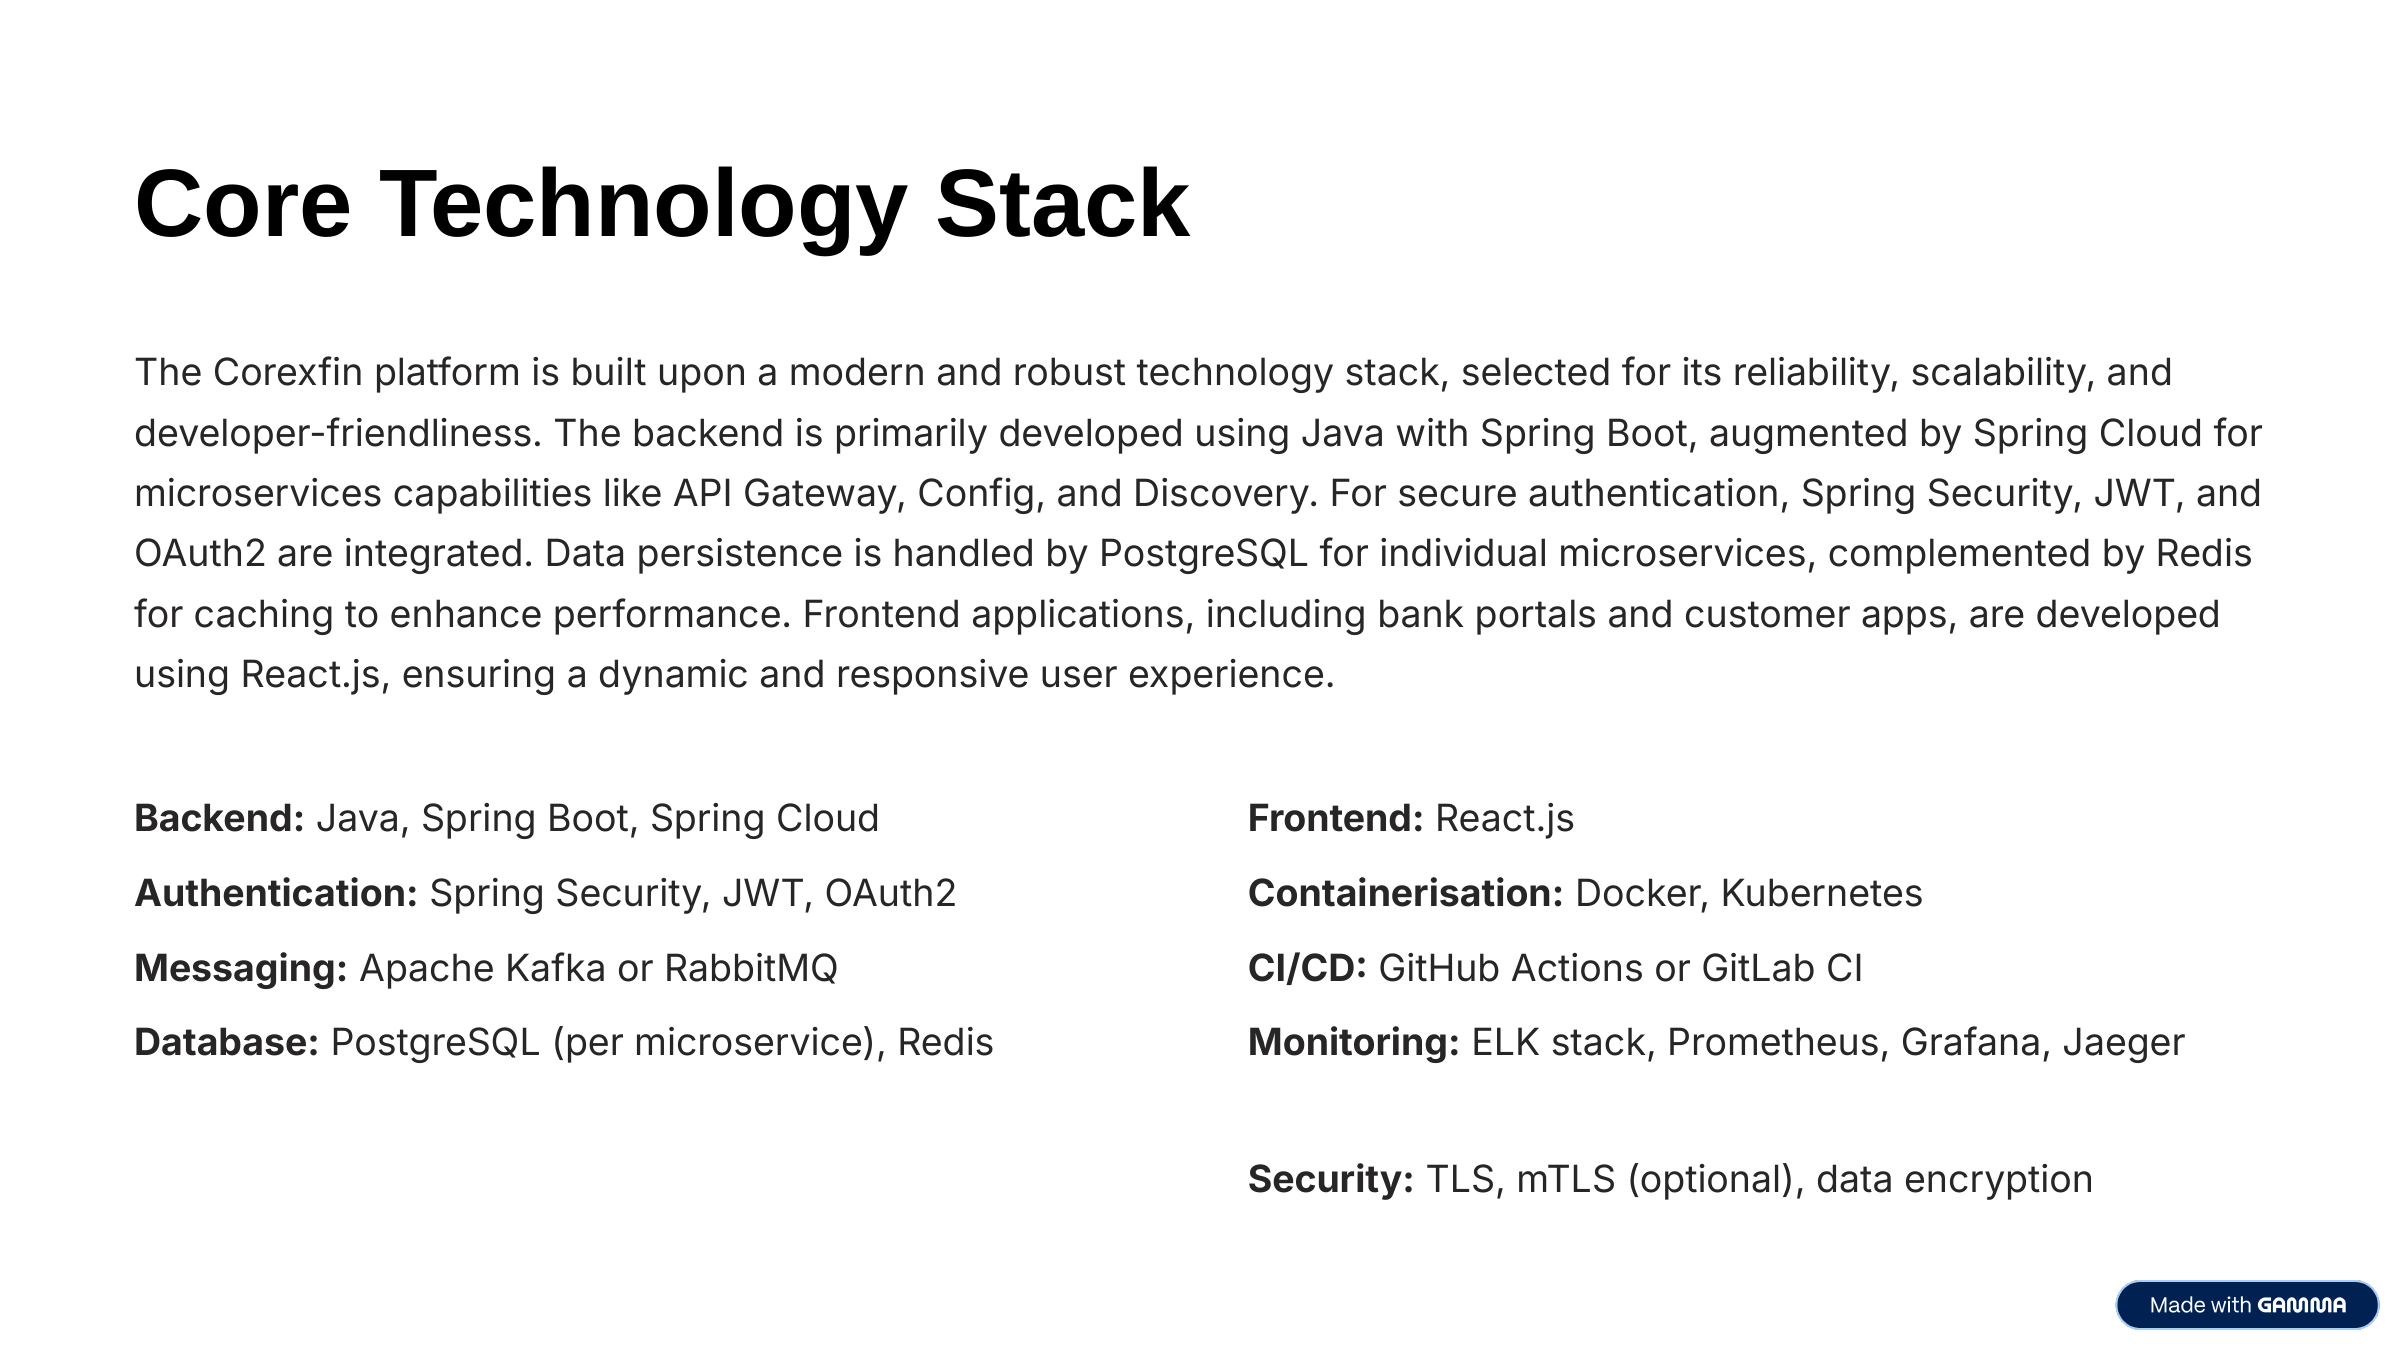

Core Technology Stack
The Corexfin platform is built upon a modern and robust technology stack, selected for its reliability, scalability, and developer-friendliness. The backend is primarily developed using Java with Spring Boot, augmented by Spring Cloud for microservices capabilities like API Gateway, Config, and Discovery. For secure authentication, Spring Security, JWT, and OAuth2 are integrated. Data persistence is handled by PostgreSQL for individual microservices, complemented by Redis for caching to enhance performance. Frontend applications, including bank portals and customer apps, are developed using React.js, ensuring a dynamic and responsive user experience.
Backend: Java, Spring Boot, Spring Cloud
Frontend: React.js
Authentication: Spring Security, JWT, OAuth2
Containerisation: Docker, Kubernetes
Messaging: Apache Kafka or RabbitMQ
CI/CD: GitHub Actions or GitLab CI
Database: PostgreSQL (per microservice), Redis
Monitoring: ELK stack, Prometheus, Grafana, Jaeger
Security: TLS, mTLS (optional), data encryption